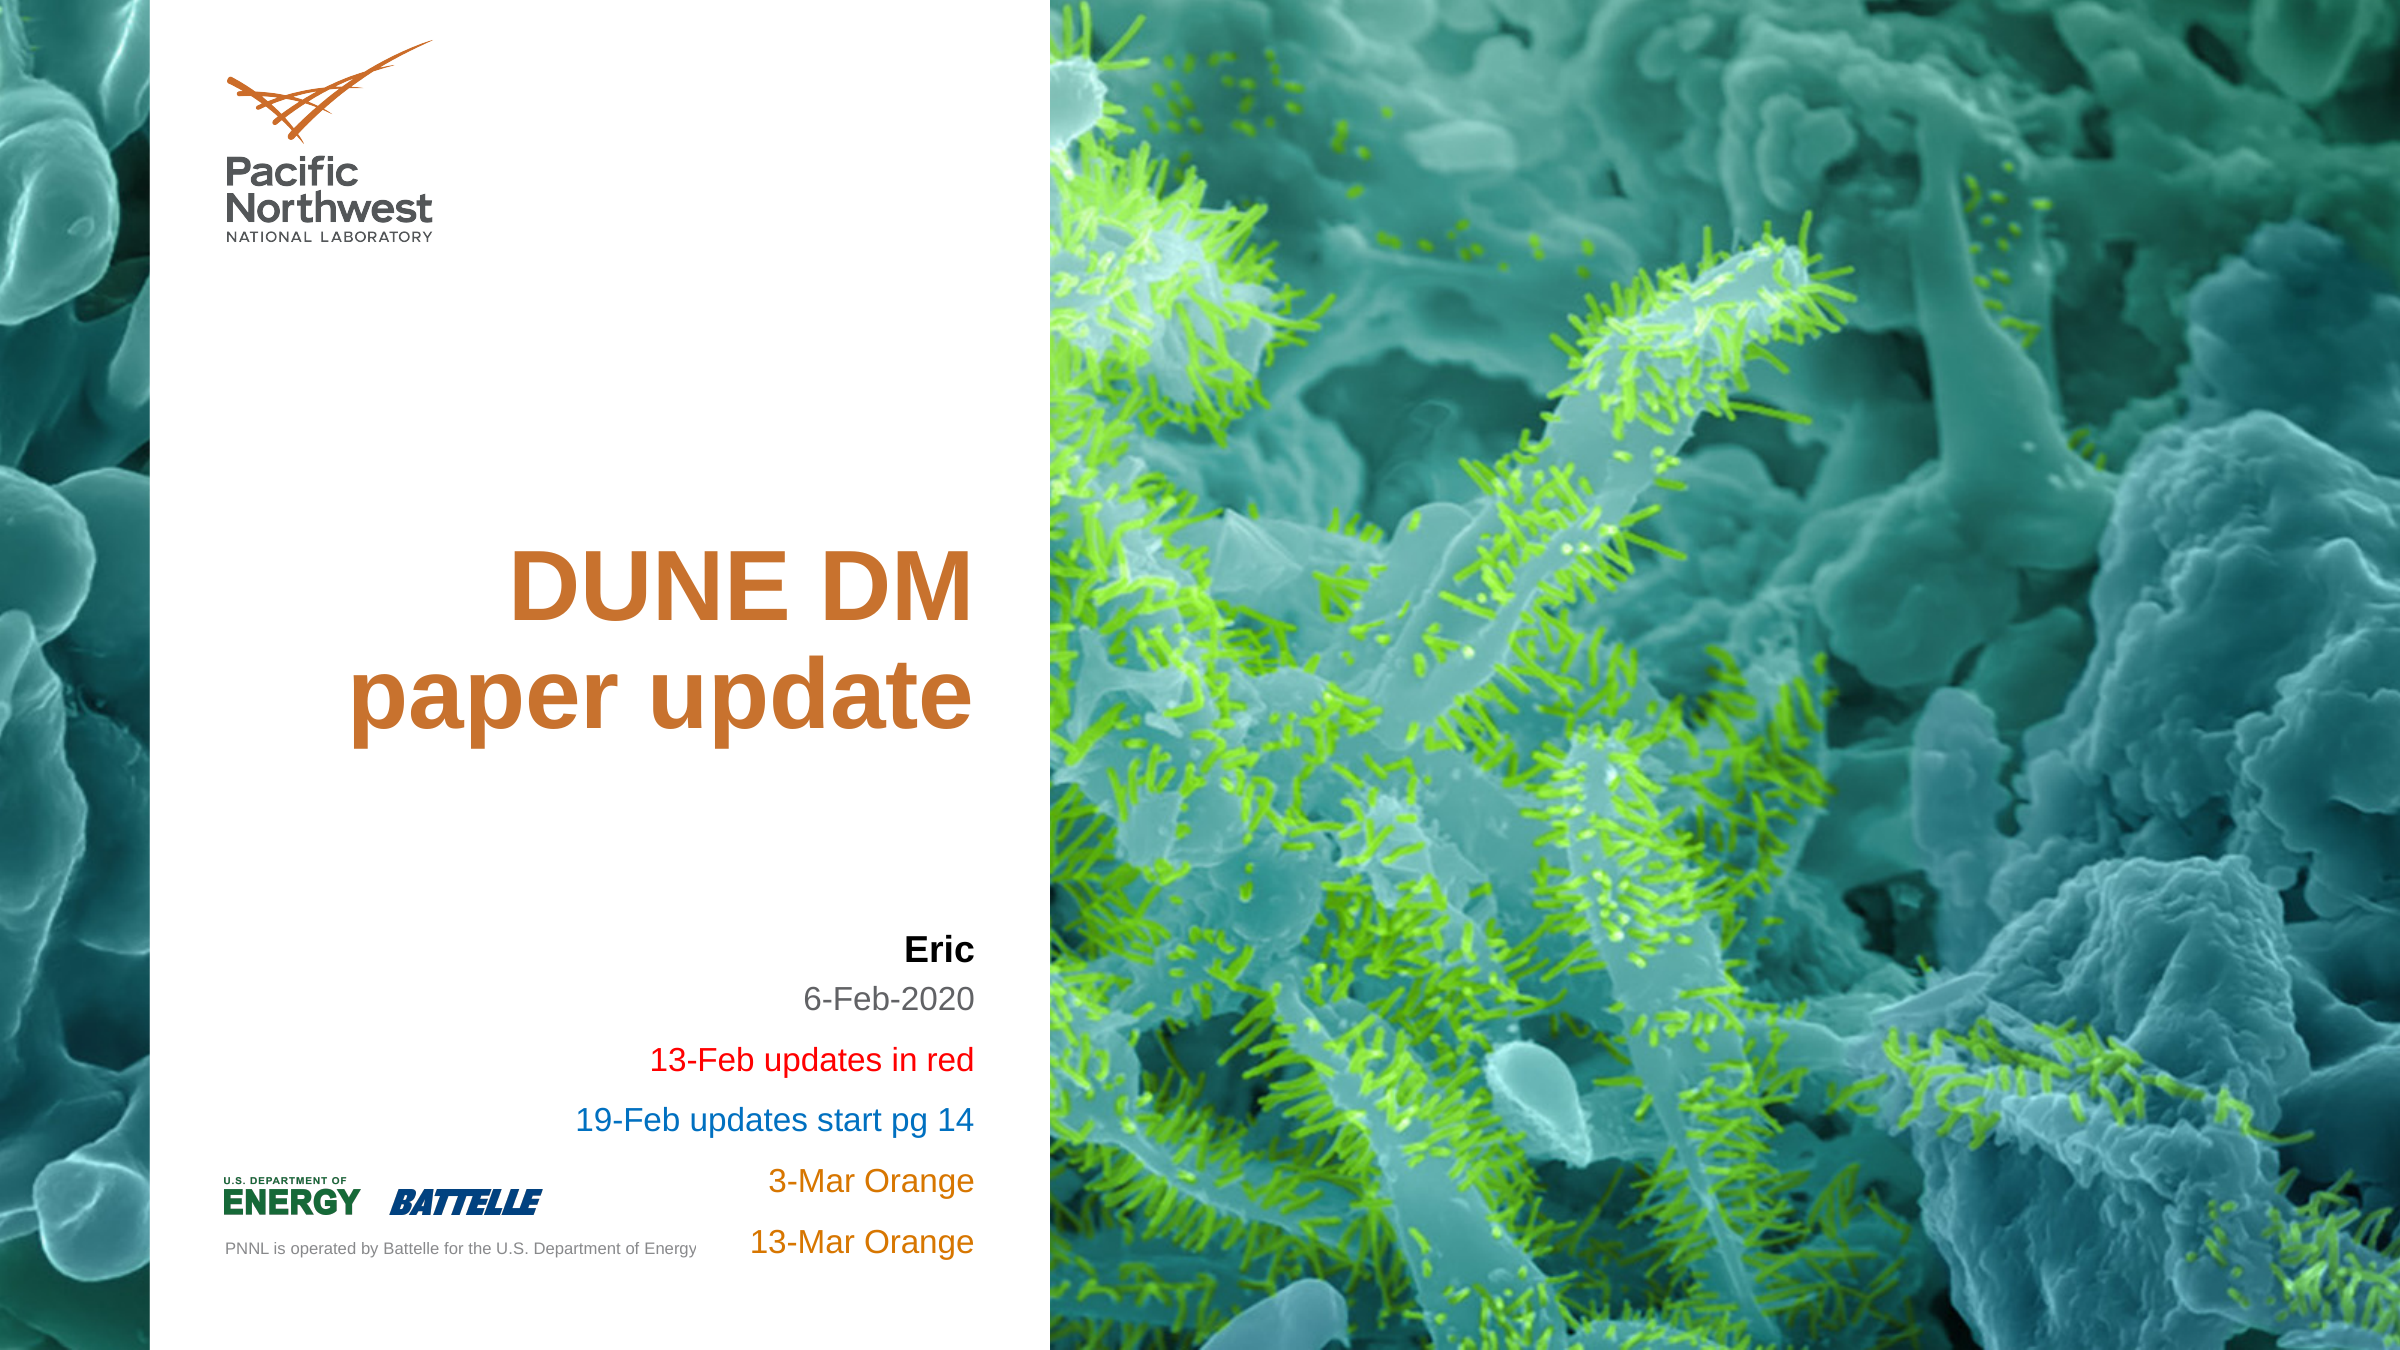

# DUNE DM paper update
Eric
6-Feb-2020
13-Feb updates in red
19-Feb updates start pg 14
3-Mar Orange
13-Mar Orange